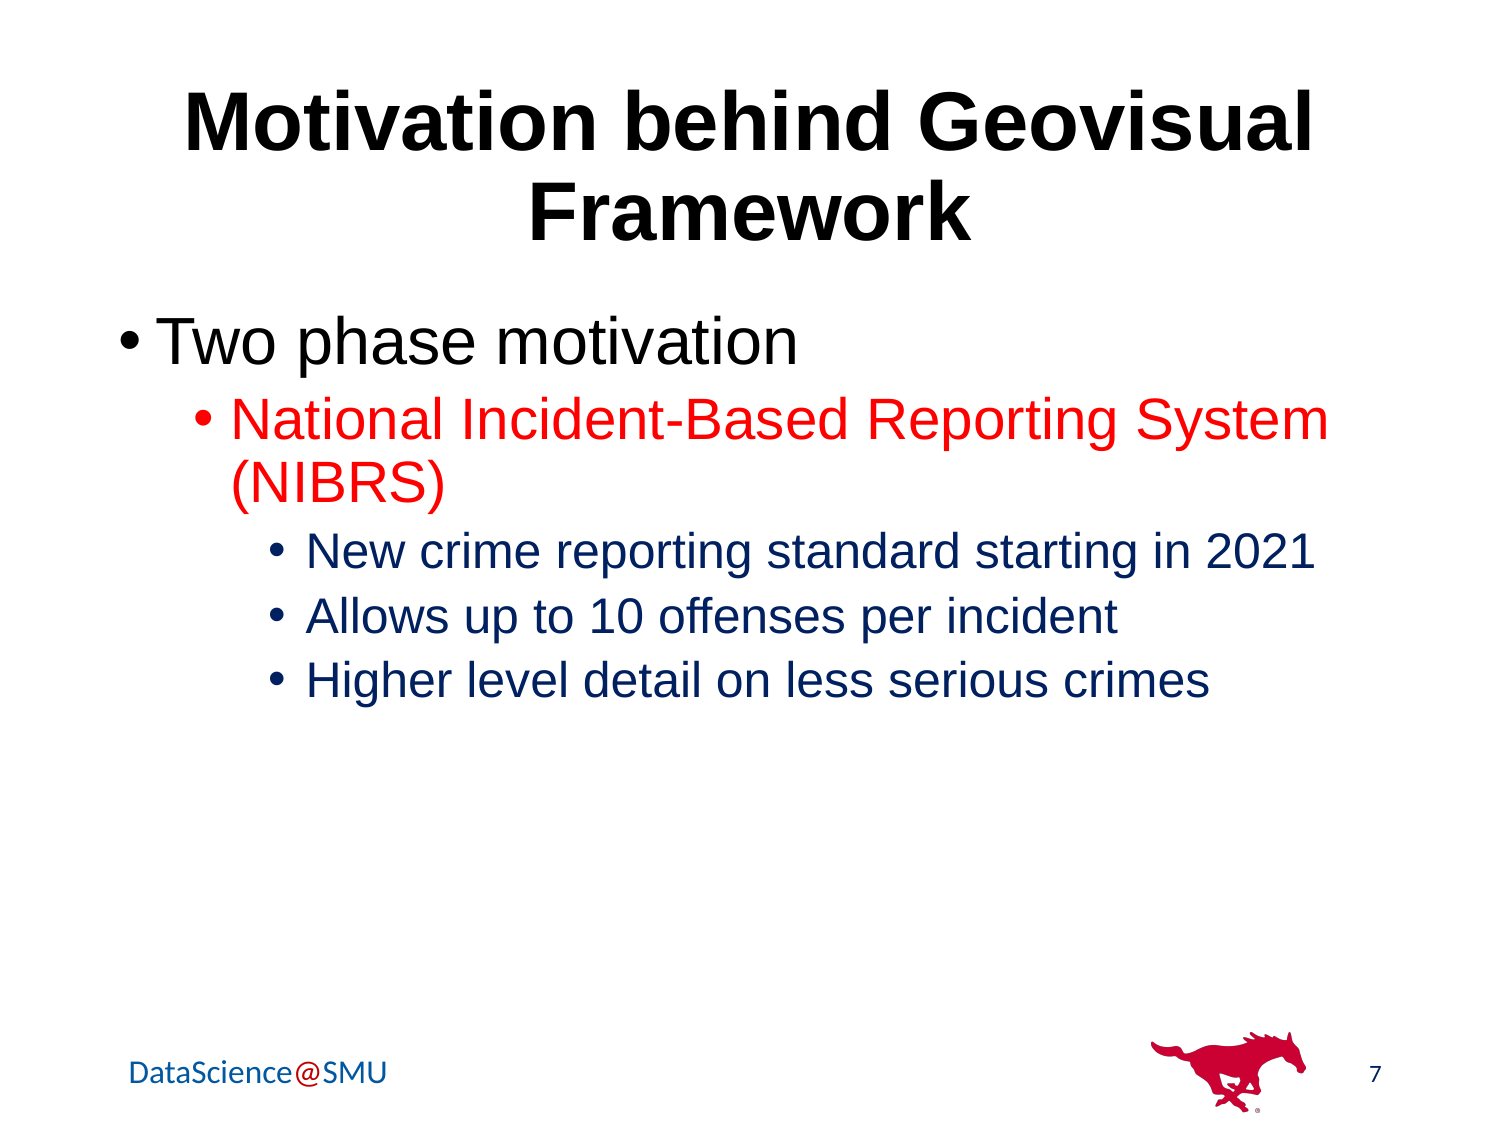

# Motivation behind Geovisual Framework
Two phase motivation
National Incident-Based Reporting System (NIBRS)
New crime reporting standard starting in 2021
Allows up to 10 offenses per incident
Higher level detail on less serious crimes
7